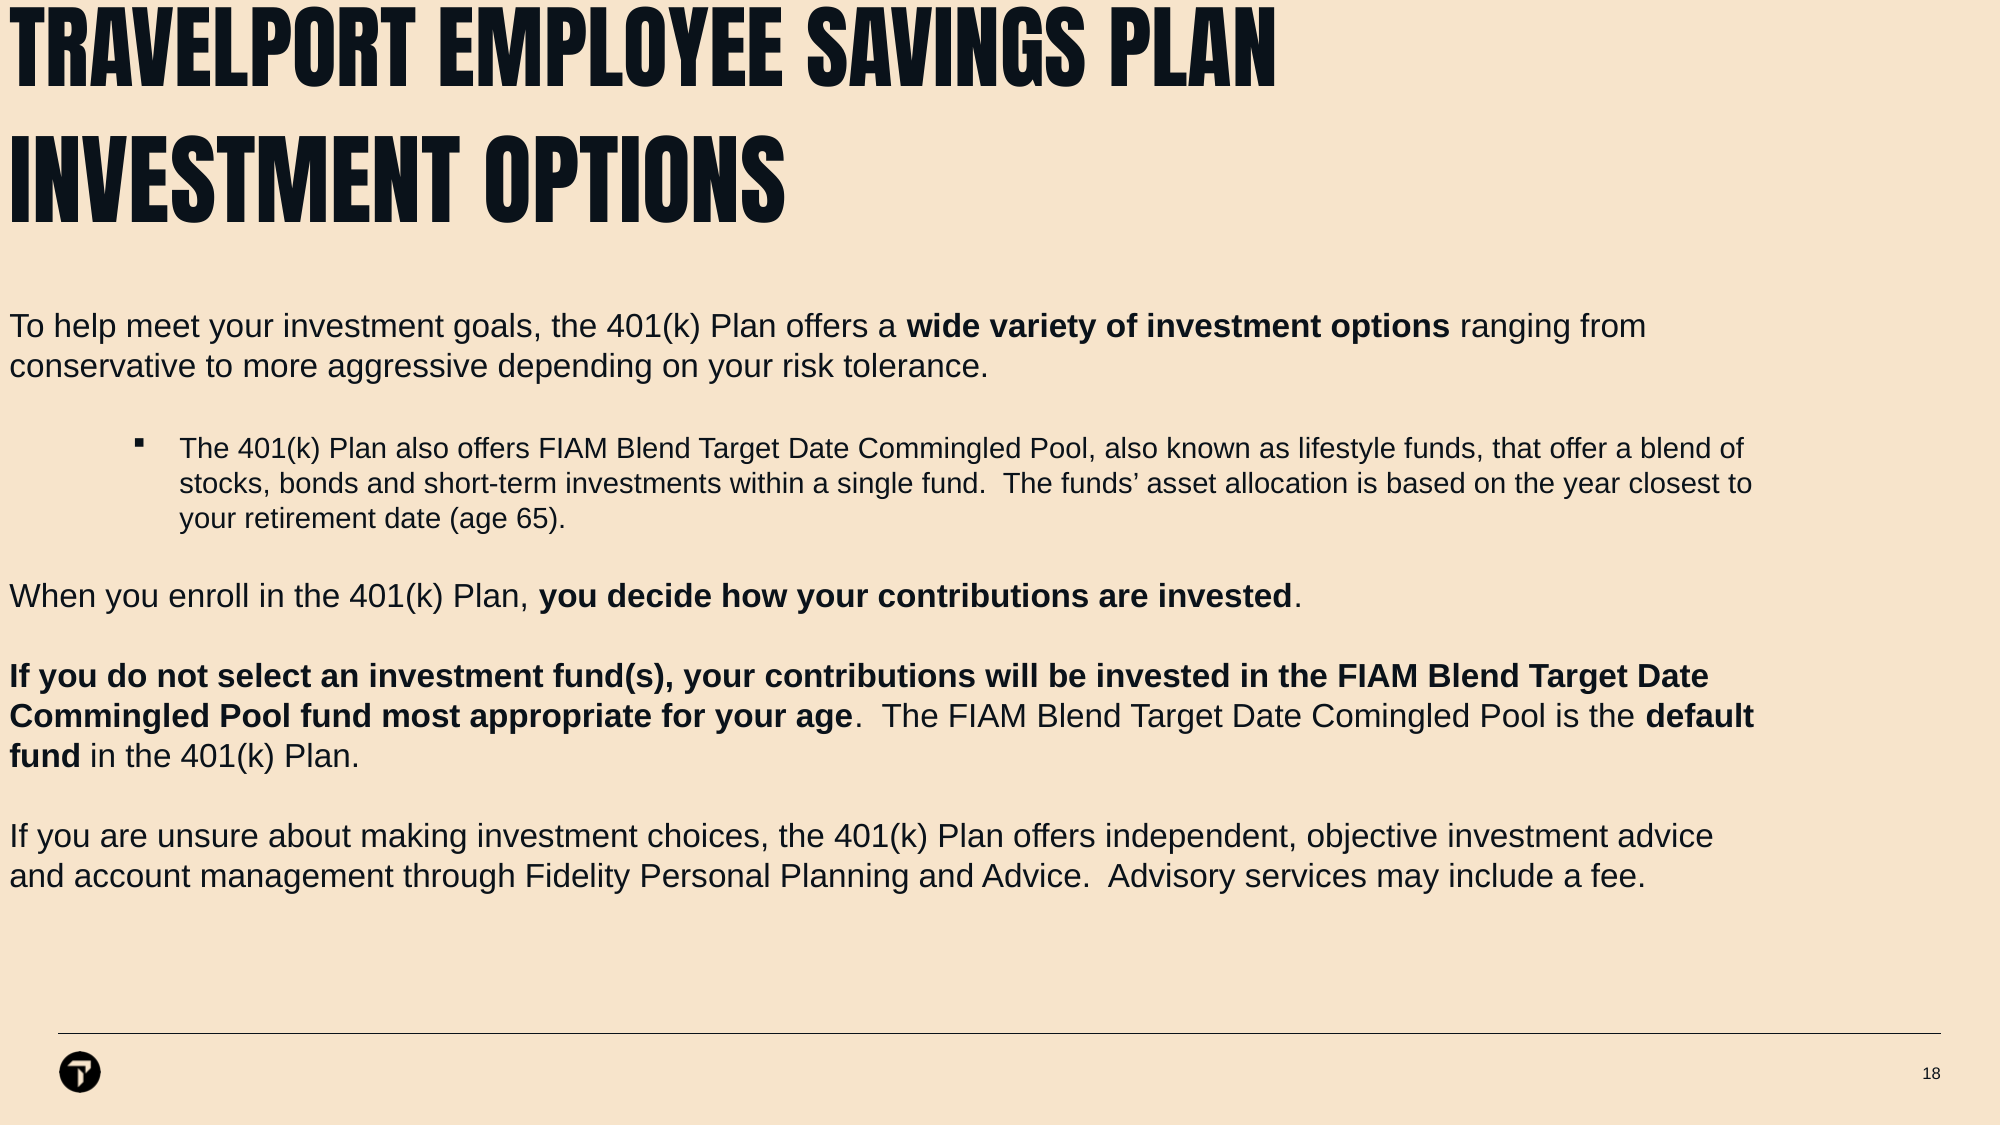

# Travelport employee savings plan Investment Options

 To help meet your investment goals, the 401(k) Plan offers a wide variety of investment options ranging from
 conservative to more aggressive depending on your risk tolerance.

The 401(k) Plan also offers FIAM Blend Target Date Commingled Pool, also known as lifestyle funds, that offer a blend of stocks, bonds and short-term investments within a single fund.  The funds’ asset allocation is based on the year closest to your retirement date (age 65).

 When you enroll in the 401(k) Plan, you decide how your contributions are invested.

 If you do not select an investment fund(s), your contributions will be invested in the FIAM Blend Target Date
 Commingled Pool fund most appropriate for your age.  The FIAM Blend Target Date Comingled Pool is the default
 fund in the 401(k) Plan.

 If you are unsure about making investment choices, the 401(k) Plan offers independent, objective investment advice
 and account management through Fidelity Personal Planning and Advice.  Advisory services may include a fee.

18